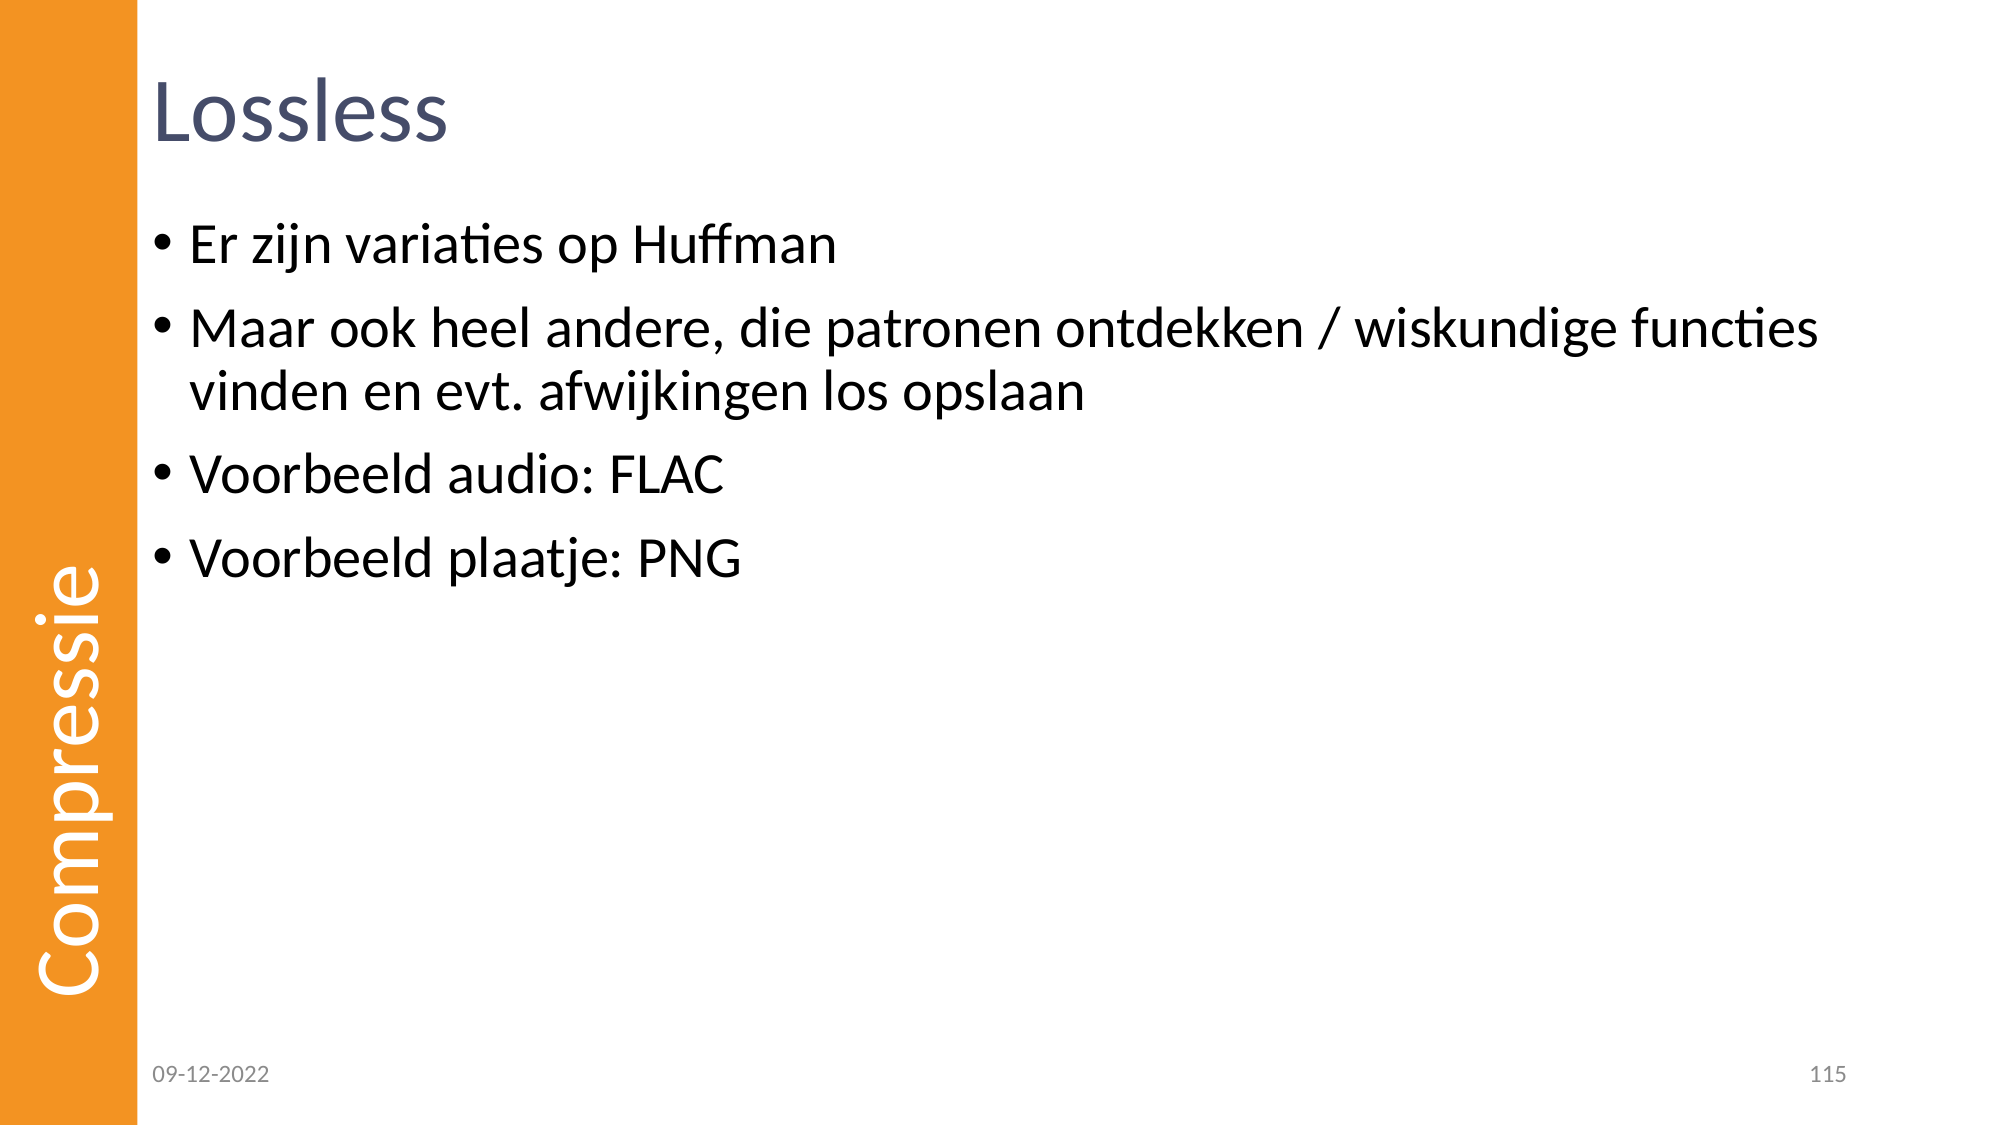

# Lossless
Er zijn variaties op Huffman
Maar ook heel andere, die patronen ontdekken / wiskundige functies vinden en evt. afwijkingen los opslaan
Voorbeeld audio: FLAC
Voorbeeld plaatje: PNG

Compressie
09-12-2022

115